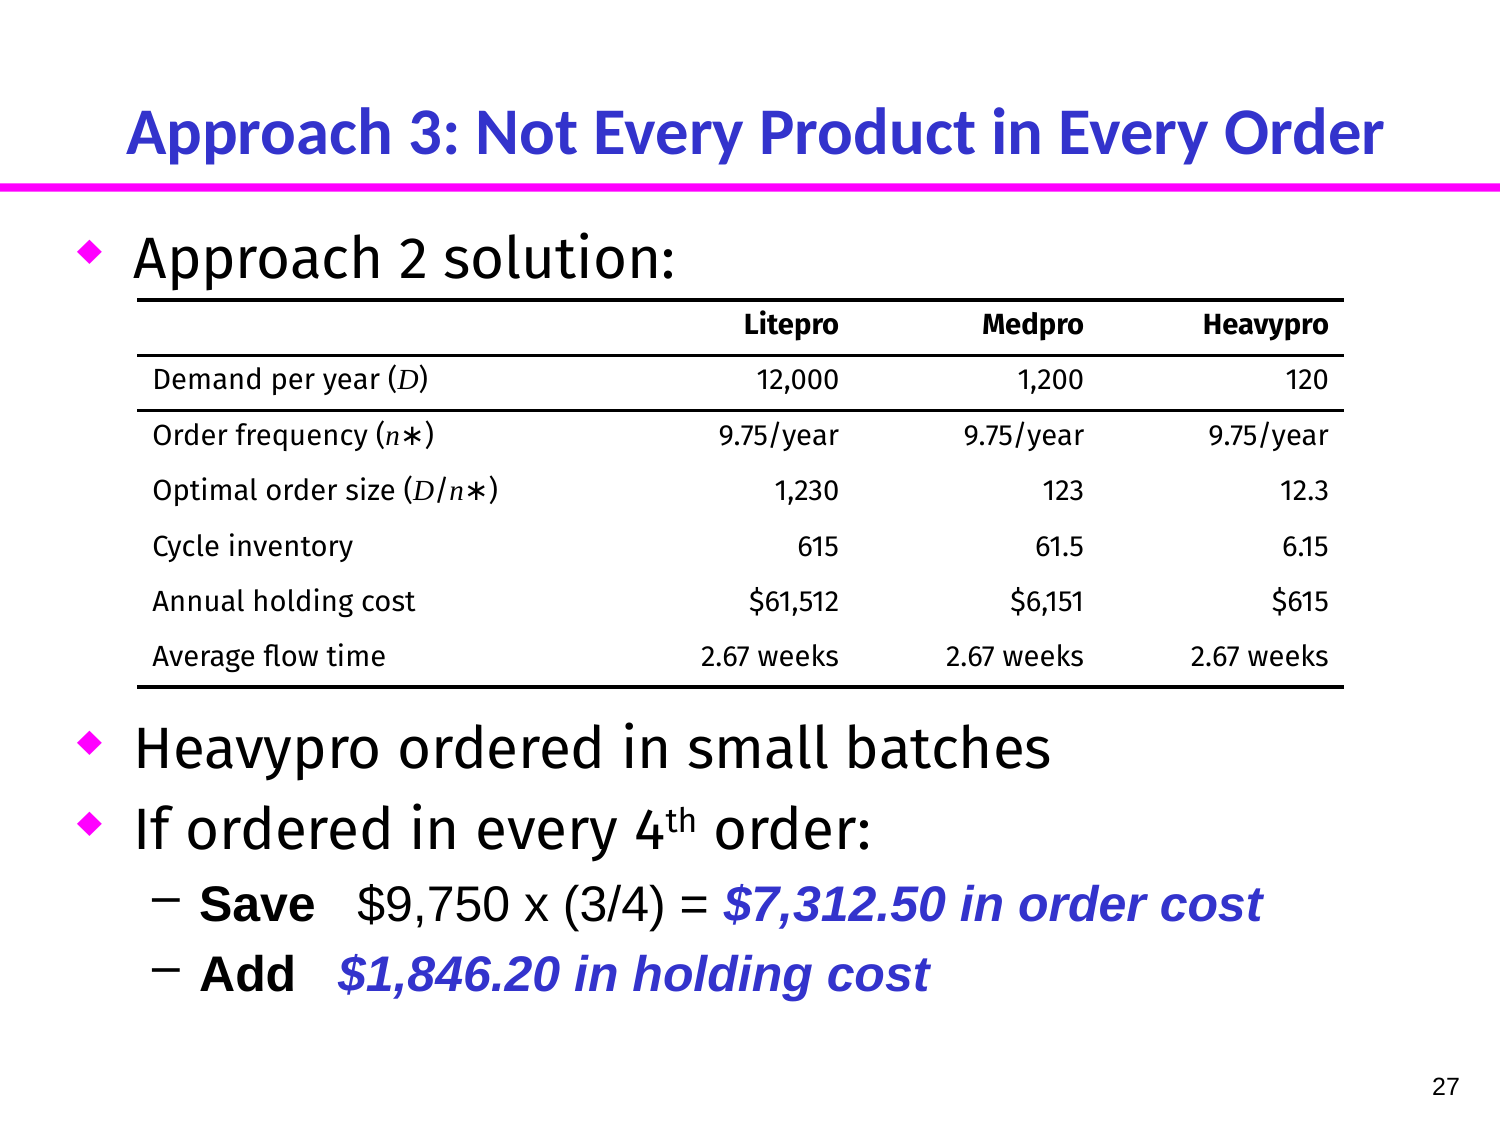

# Approach 3: Not Every Product in Every Order
Approach 2 solution:

Heavypro ordered in small batches
If ordered in every 4th order:
Save   $9,750 x (3/4) = $7,312.50 in order cost
Add   $1,846.20 in holding cost
|  | Litepro | Medpro | Heavypro |
| --- | --- | --- | --- |
| Demand per year (D) | 12,000 | 1,200 | 120 |
| Order frequency (n∗) | 9.75/year | 9.75/year | 9.75/year |
| Optimal order size (D/n∗) | 1,230 | 123 | 12.3 |
| Cycle inventory | 615 | 61.5 | 6.15 |
| Annual holding cost | $61,512 | $6,151 | $615 |
| Average flow time | 2.67 weeks | 2.67 weeks | 2.67 weeks |
27